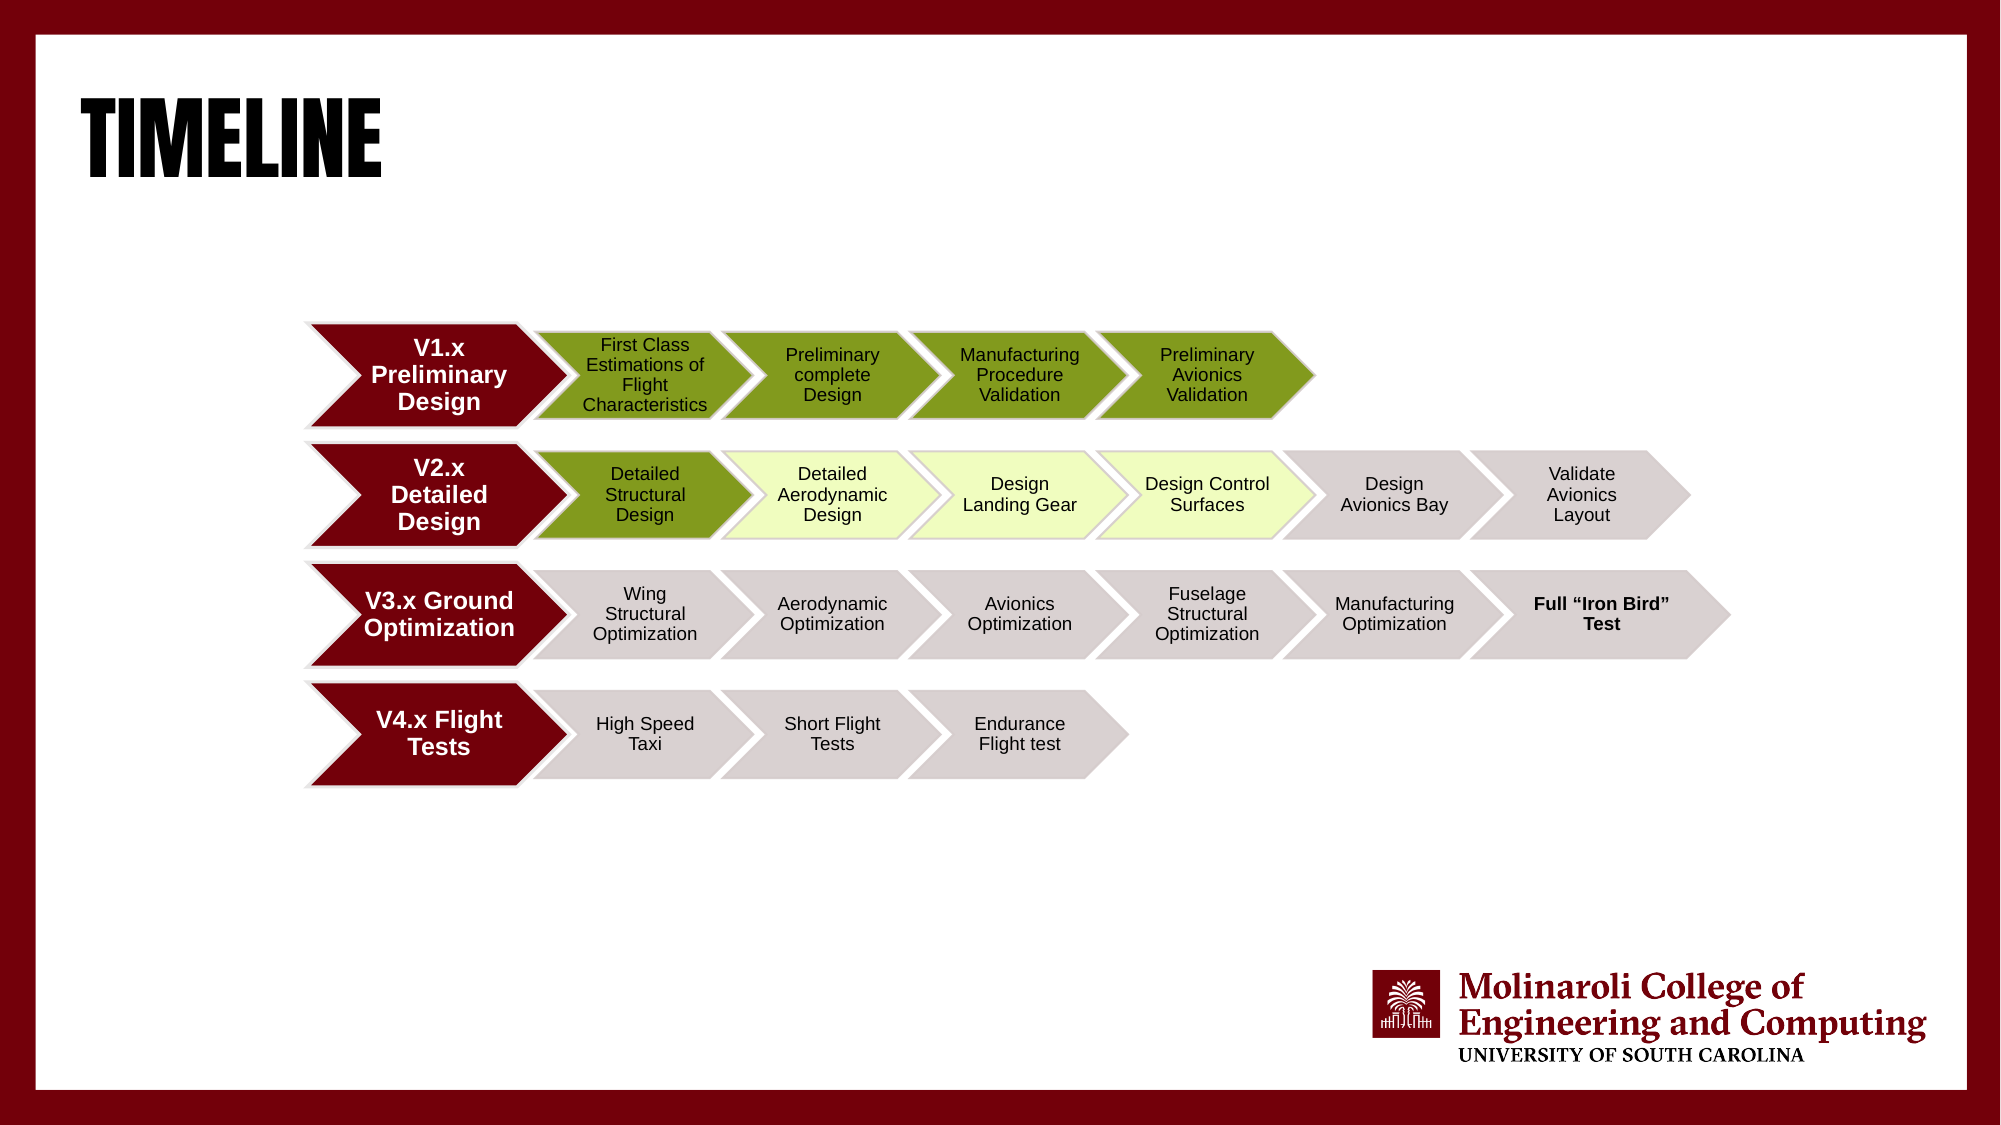

# Timeline
V1.x Preliminary Design
First Class Estimations of Flight Characteristics
Preliminary complete Design
Manufacturing Procedure Validation
Preliminary Avionics Validation
V2.x Detailed Design
Detailed Structural Design
Detailed Aerodynamic Design
Design Landing Gear
Design Control Surfaces
Design Avionics Bay
Validate Avionics Layout
V3.x Ground Optimization
Wing Structural Optimization
Aerodynamic Optimization
Avionics Optimization
Fuselage Structural Optimization
Manufacturing Optimization
Full “Iron Bird” Test
V4.x Flight Tests
High Speed Taxi
Short Flight Tests
Endurance Flight test